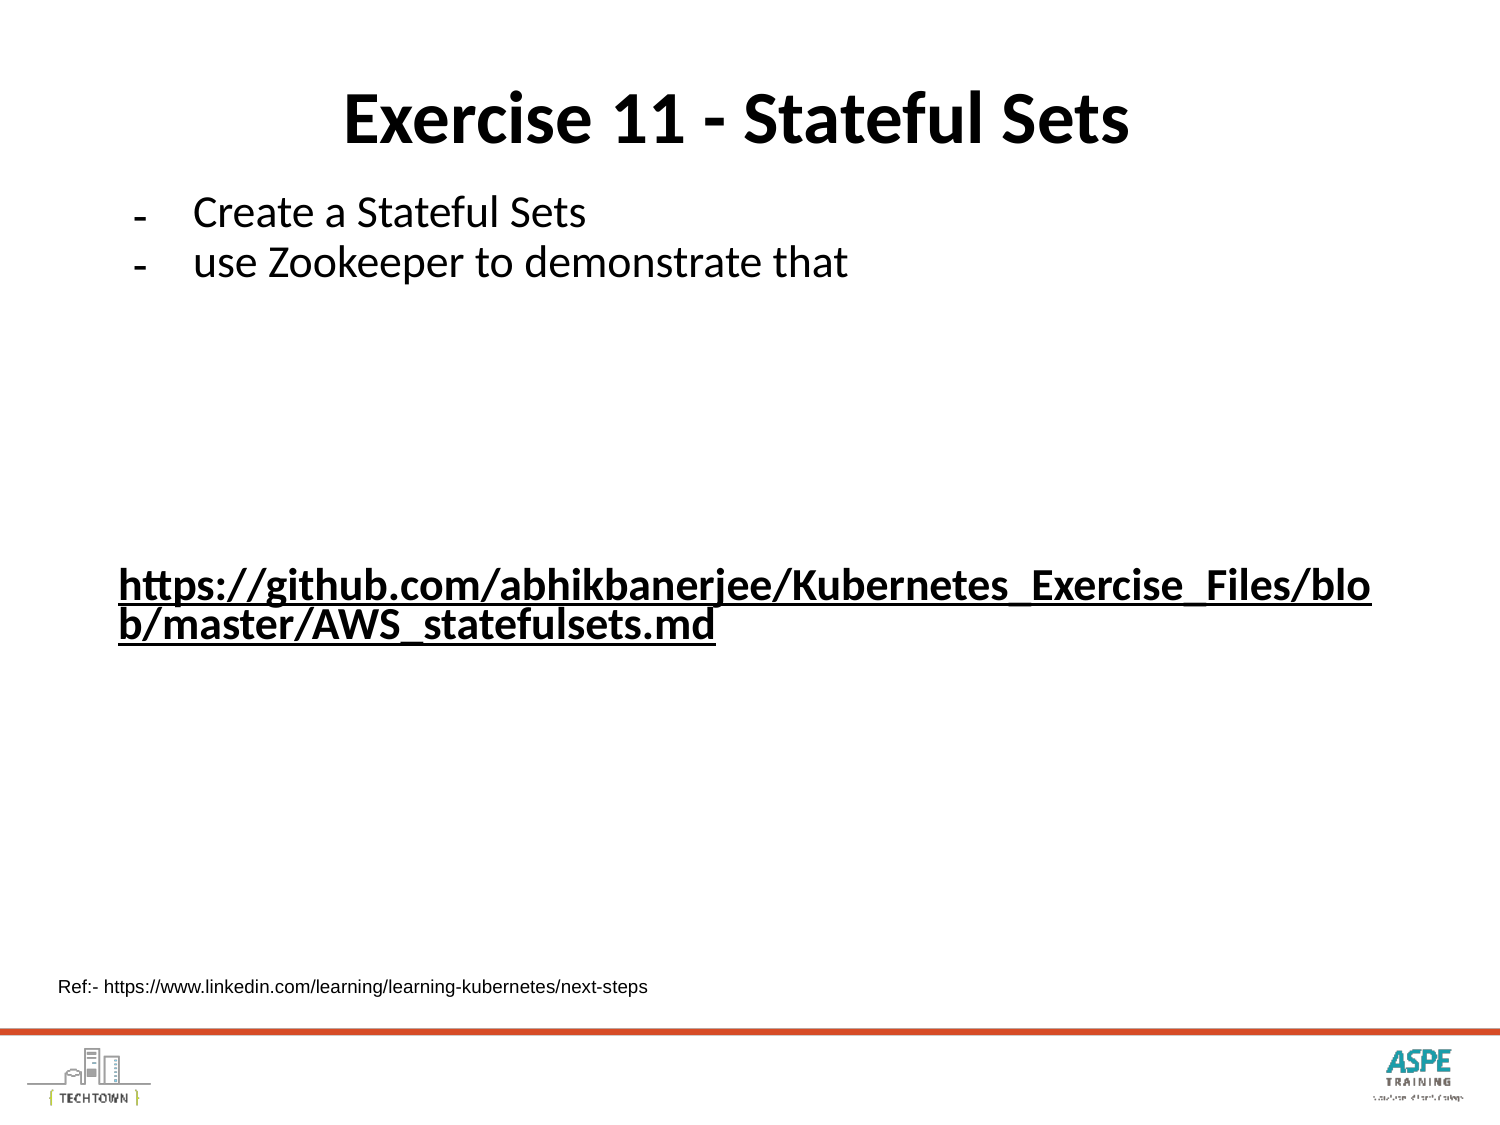

# Exercise 11 - Stateful Sets

Create a Stateful Sets
use Zookeeper to demonstrate that

https://github.com/abhikbanerjee/Kubernetes_Exercise_Files/blob/master/AWS_statefulsets.md
Ref:- https://www.linkedin.com/learning/learning-kubernetes/next-steps